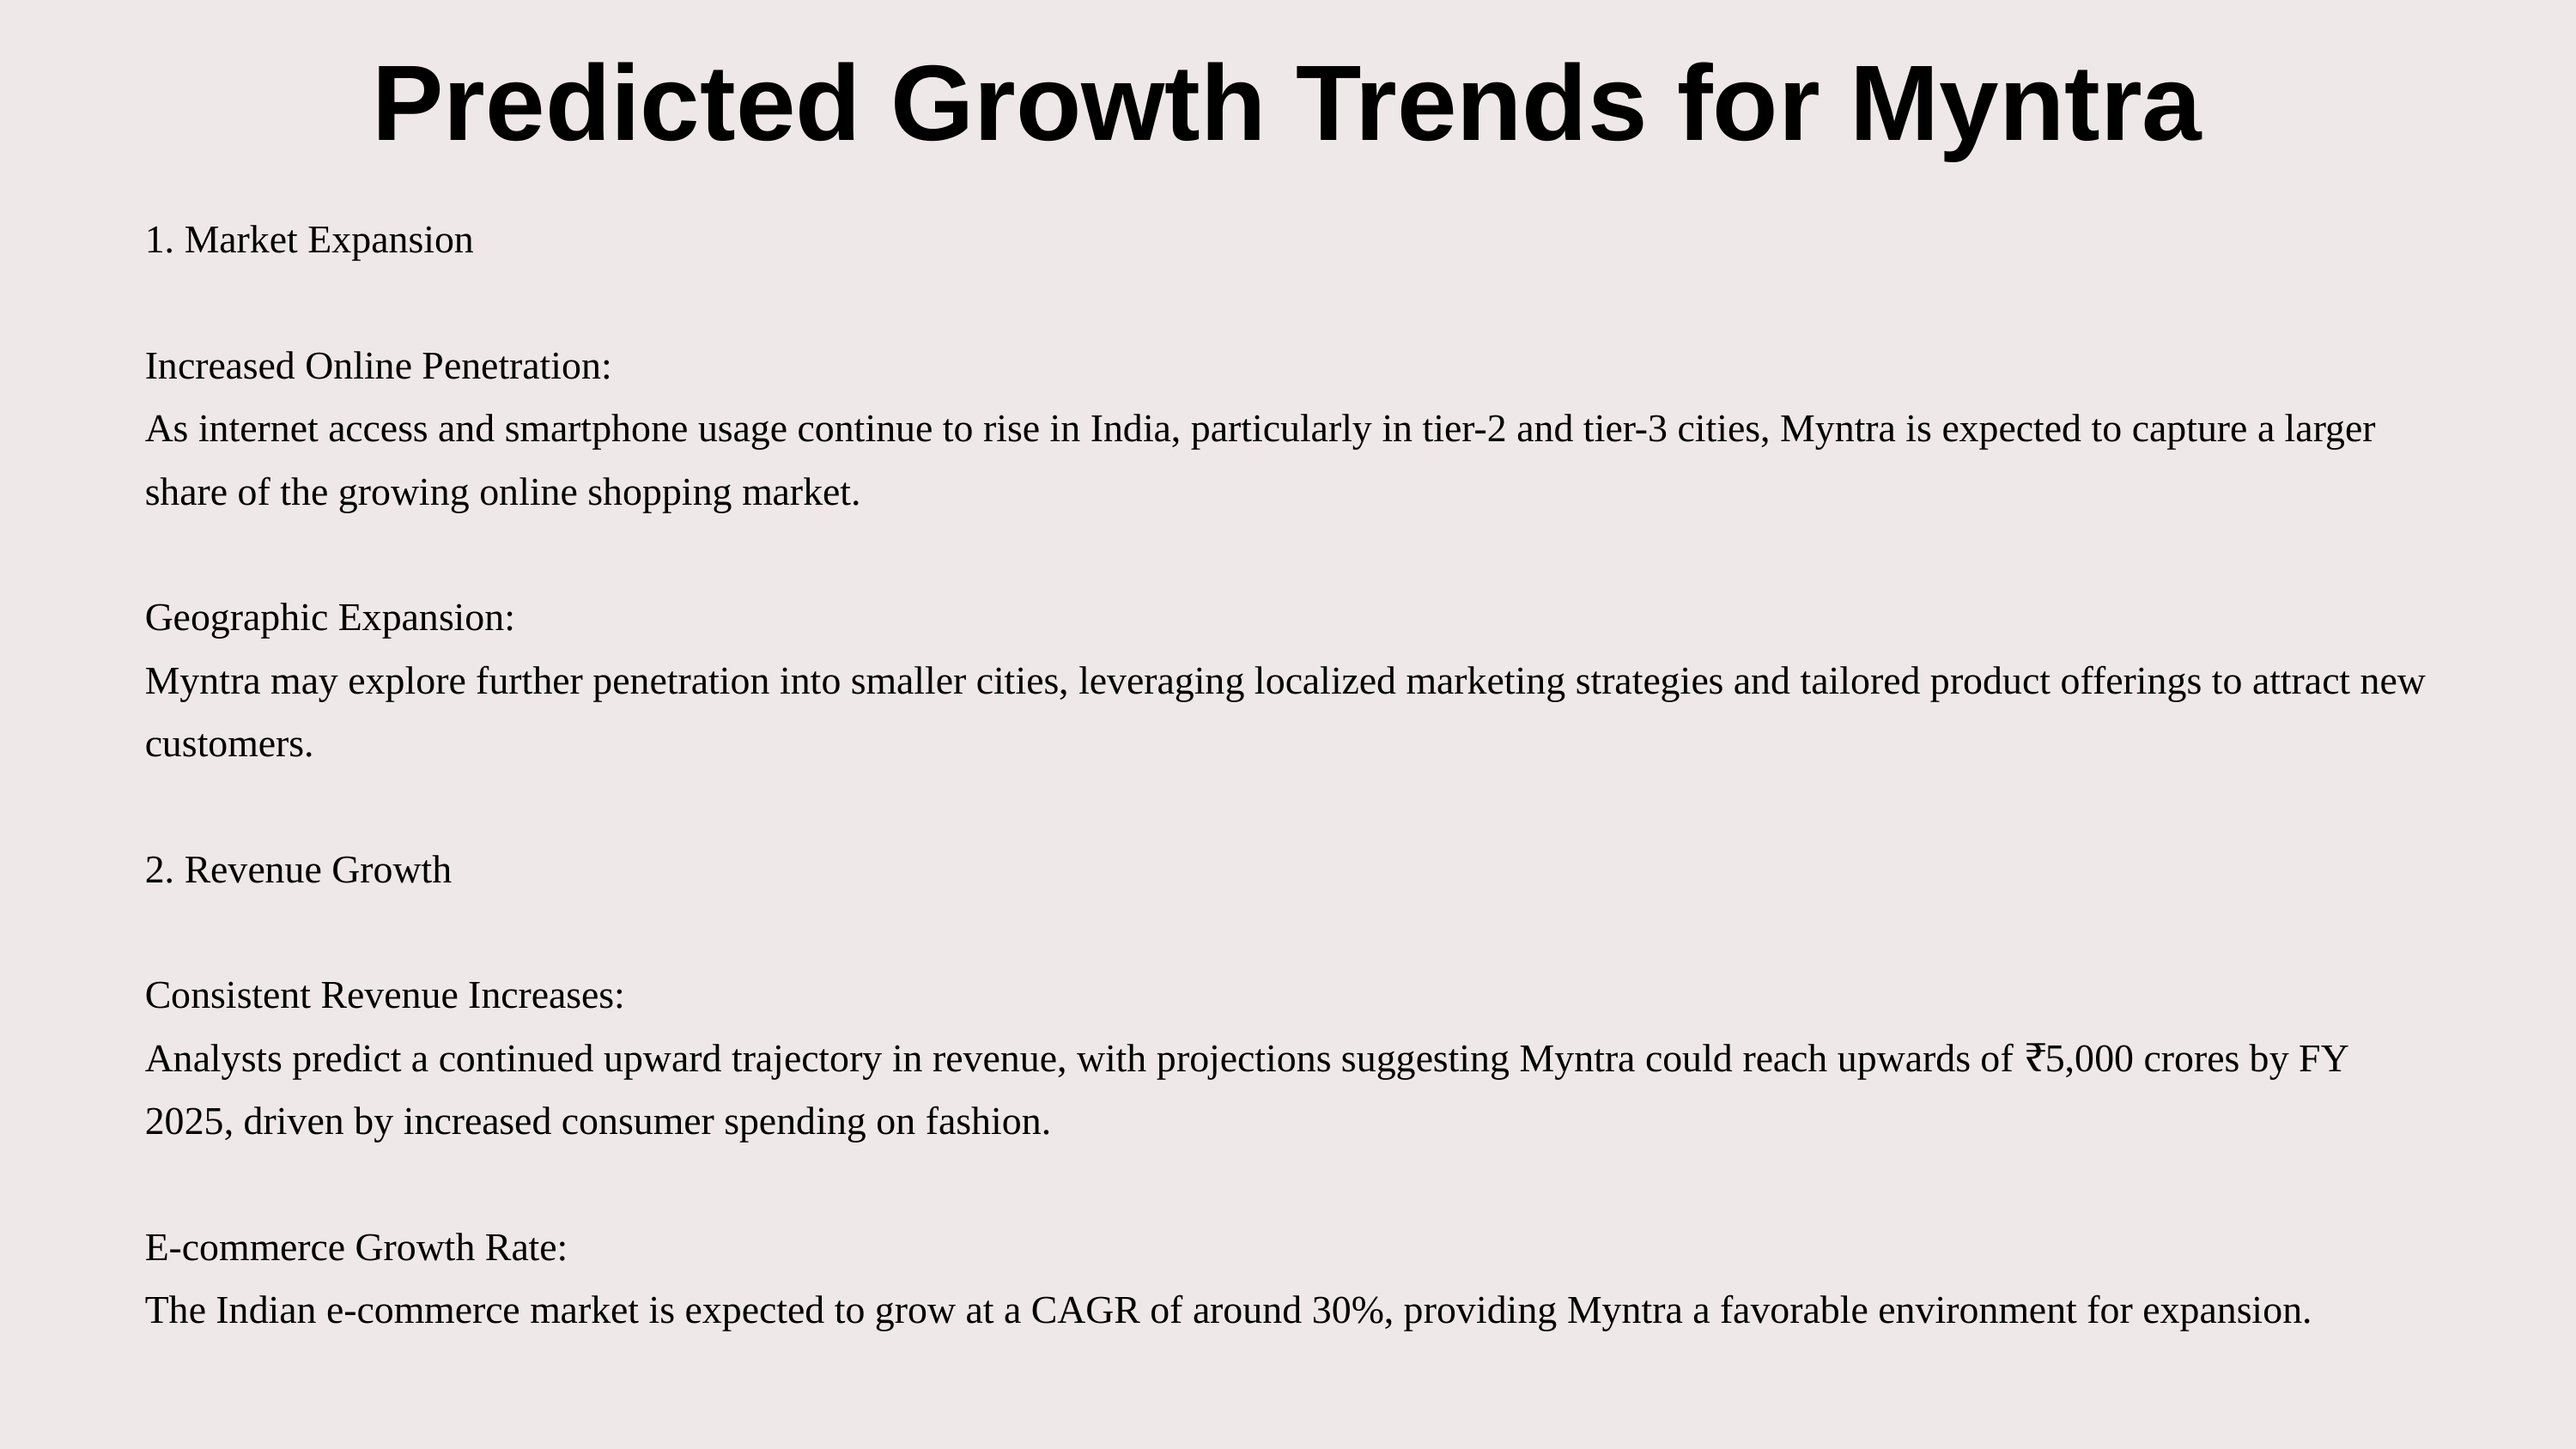

Predicted Growth Trends for Myntra
1. Market Expansion

Increased Online Penetration:
As internet access and smartphone usage continue to rise in India, particularly in tier-2 and tier-3 cities, Myntra is expected to capture a larger share of the growing online shopping market.

Geographic Expansion:
Myntra may explore further penetration into smaller cities, leveraging localized marketing strategies and tailored product offerings to attract new customers.

2. Revenue Growth

Consistent Revenue Increases:
Analysts predict a continued upward trajectory in revenue, with projections suggesting Myntra could reach upwards of ₹5,000 crores by FY 2025, driven by increased consumer spending on fashion.

E-commerce Growth Rate:
The Indian e-commerce market is expected to grow at a CAGR of around 30%, providing Myntra a favorable environment for expansion.